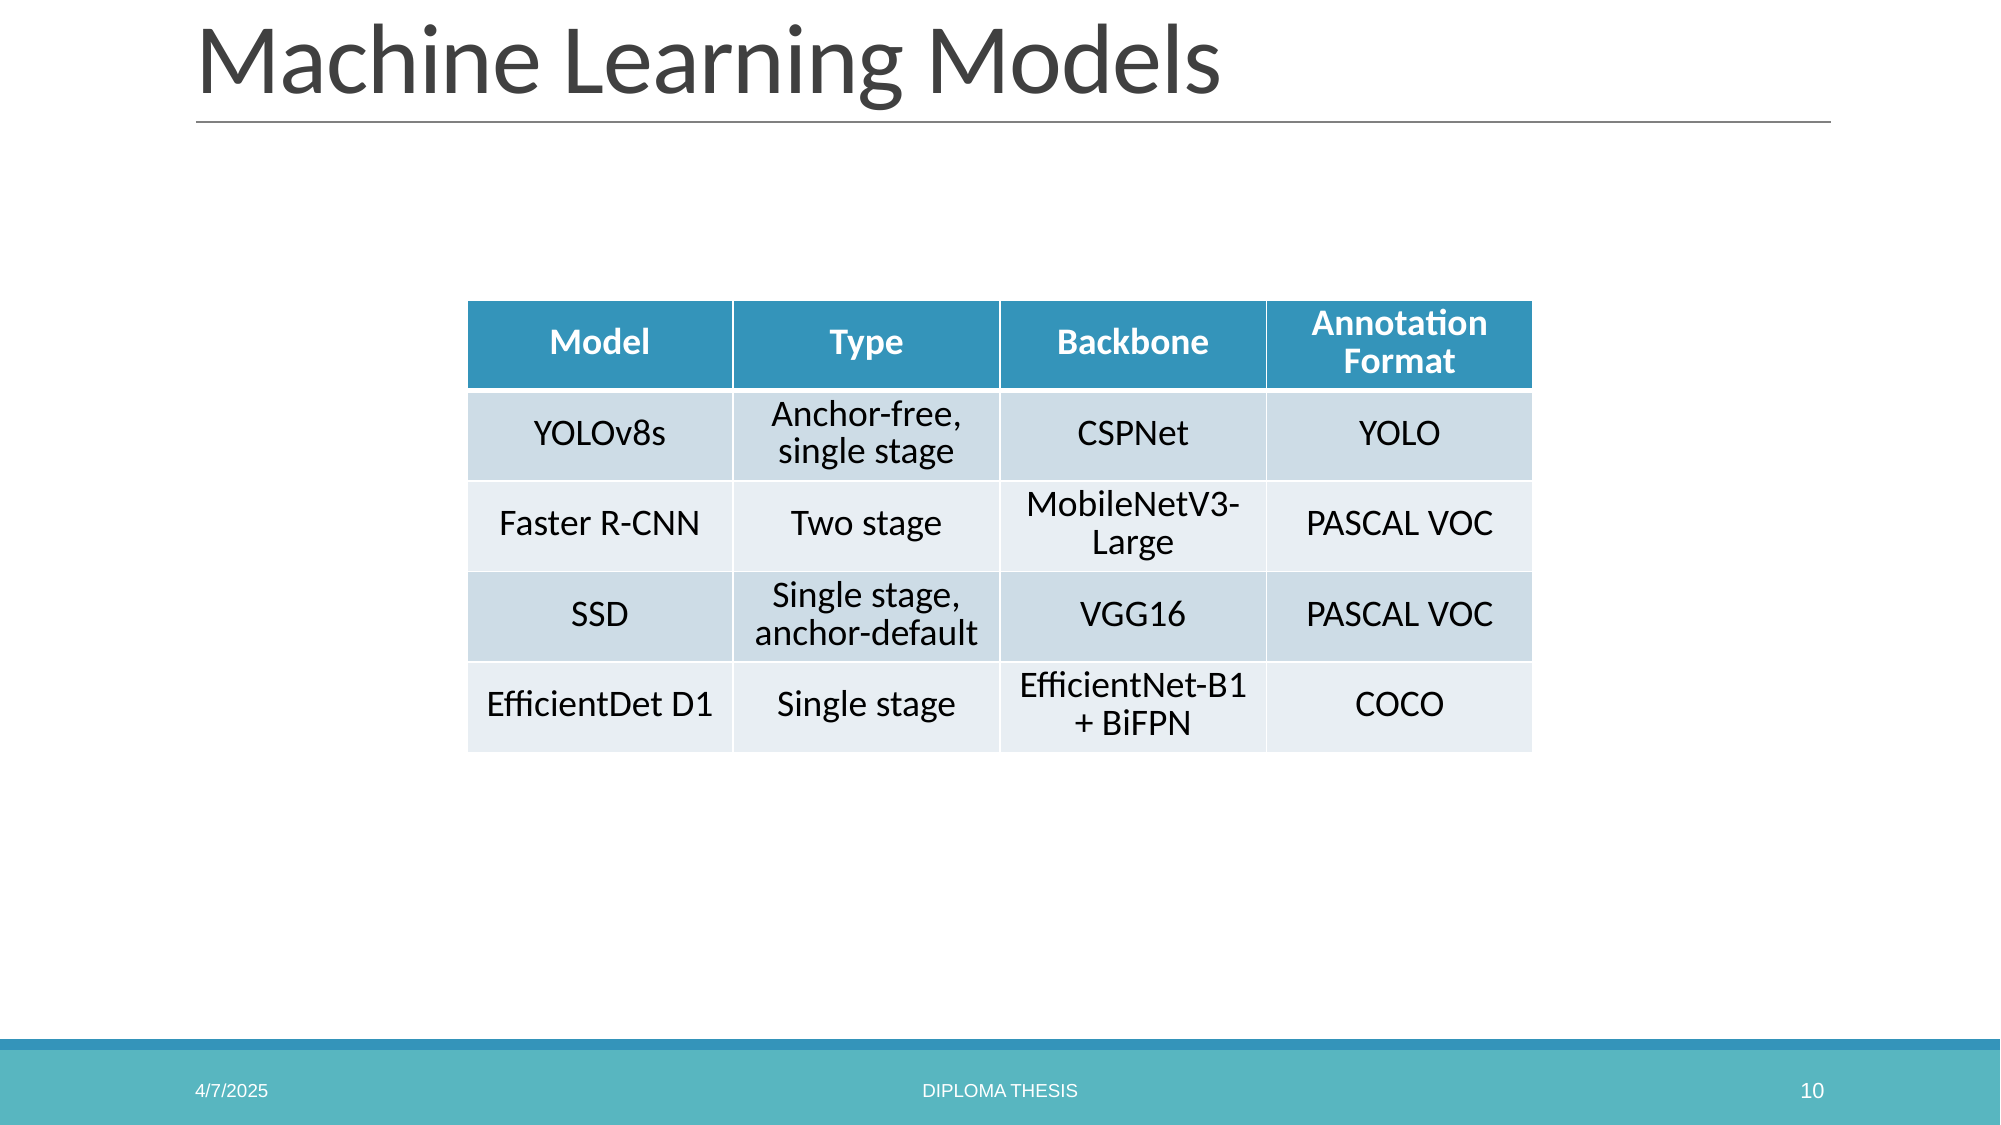

# Machine Learning Models
| Model | Type | Backbone | Annotation Format |
| --- | --- | --- | --- |
| YOLOv8s | Anchor-free, single stage | CSPNet | YOLO |
| Faster R-CNN | Two stage | MobileNetV3-Large | PASCAL VOC |
| SSD | Single stage, anchor-default | VGG16 | PASCAL VOC |
| EfficientDet D1 | Single stage | EfficientNet-B1 + BiFPN | COCO |
4/7/2025
Diploma Thesis
10